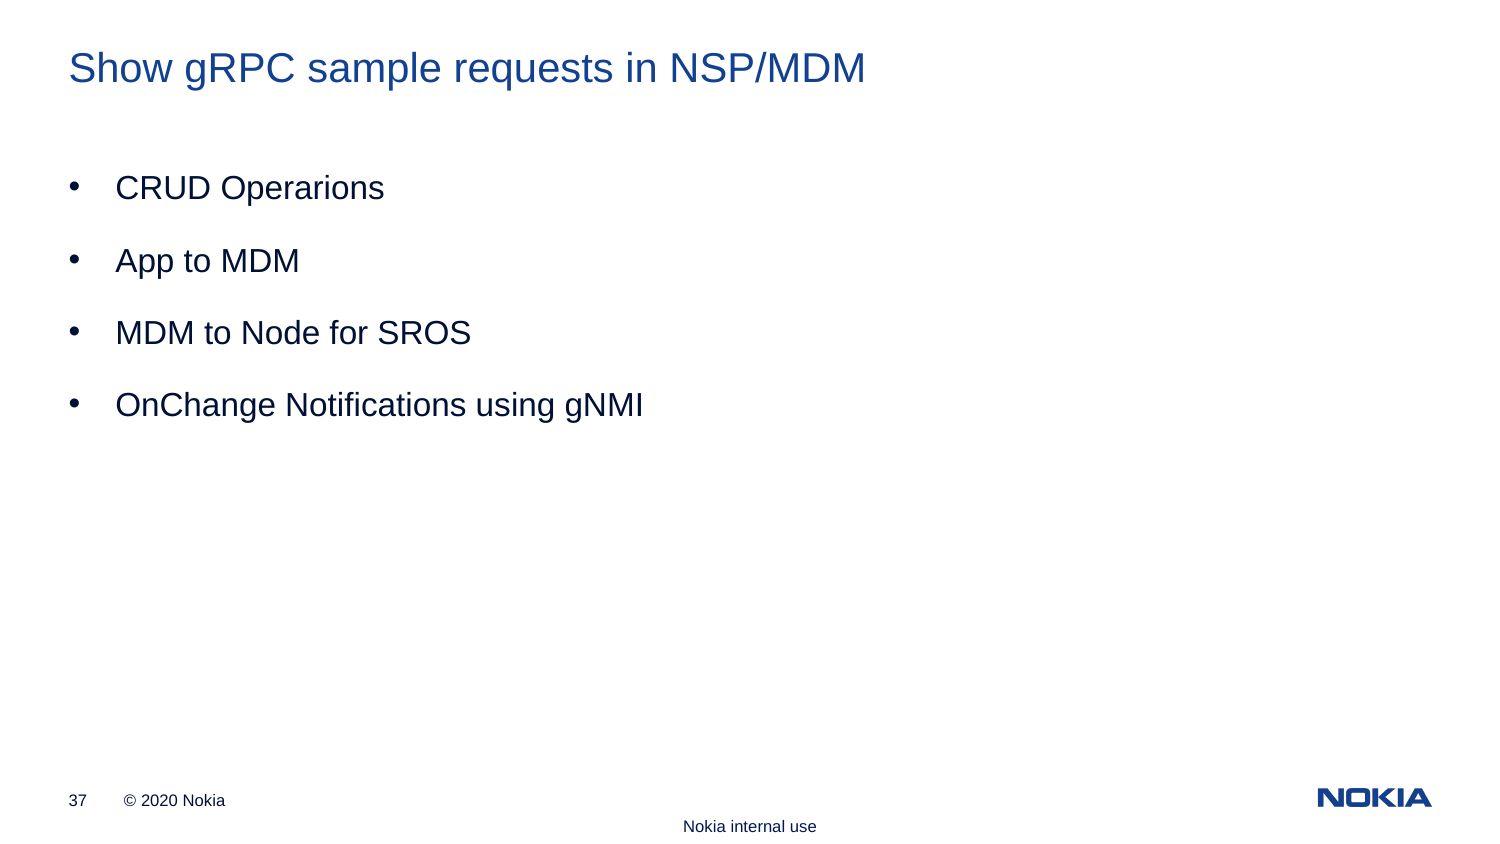

Show gRPC sample requests in NSP/MDM
CRUD Operarions
App to MDM
MDM to Node for SROS
OnChange Notifications using gNMI